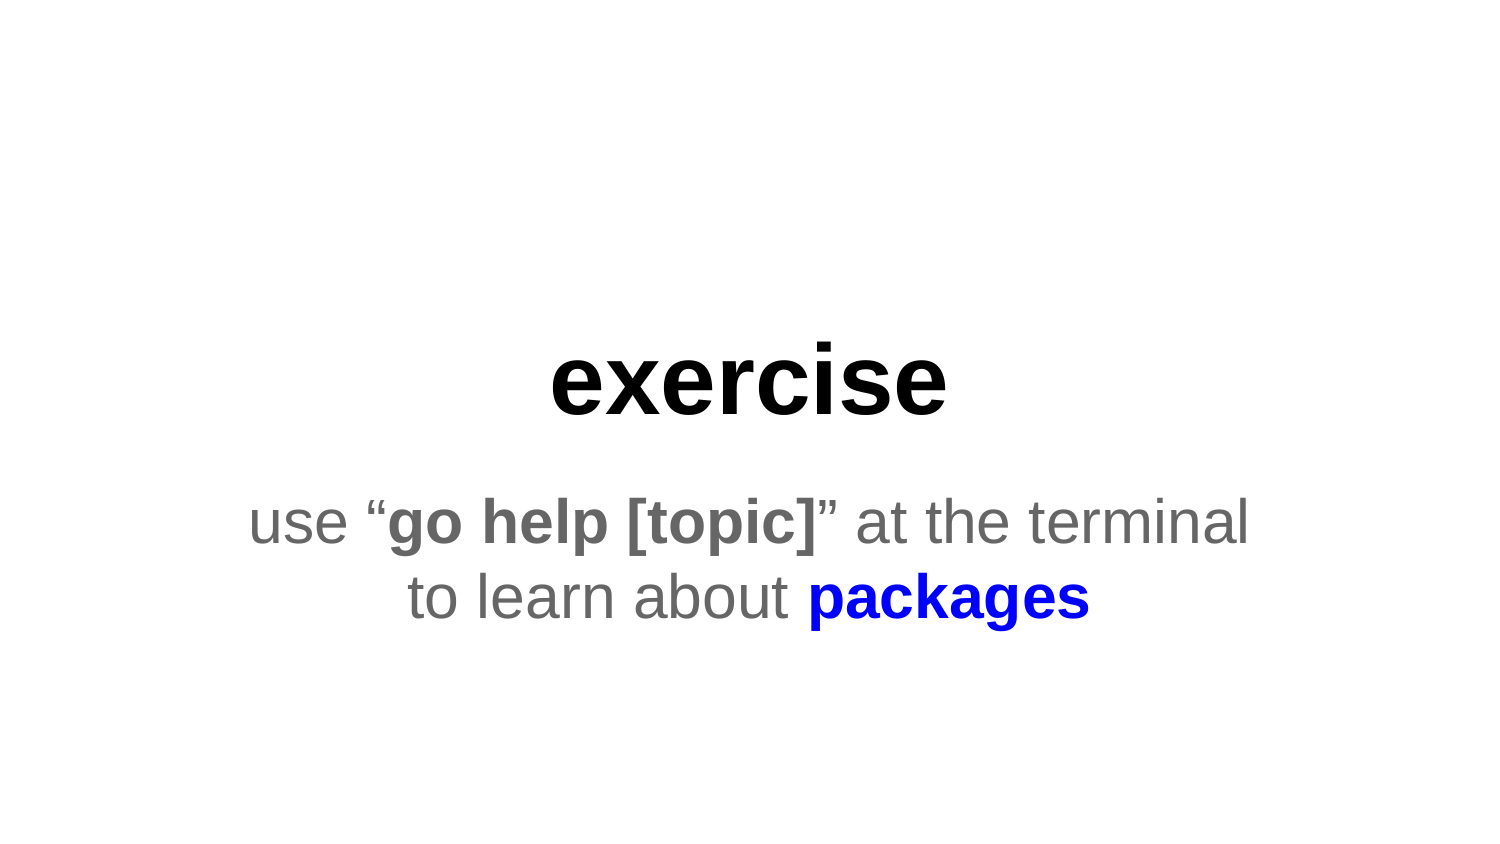

# exercise
use “go help [topic]” at the terminal
to learn about packages